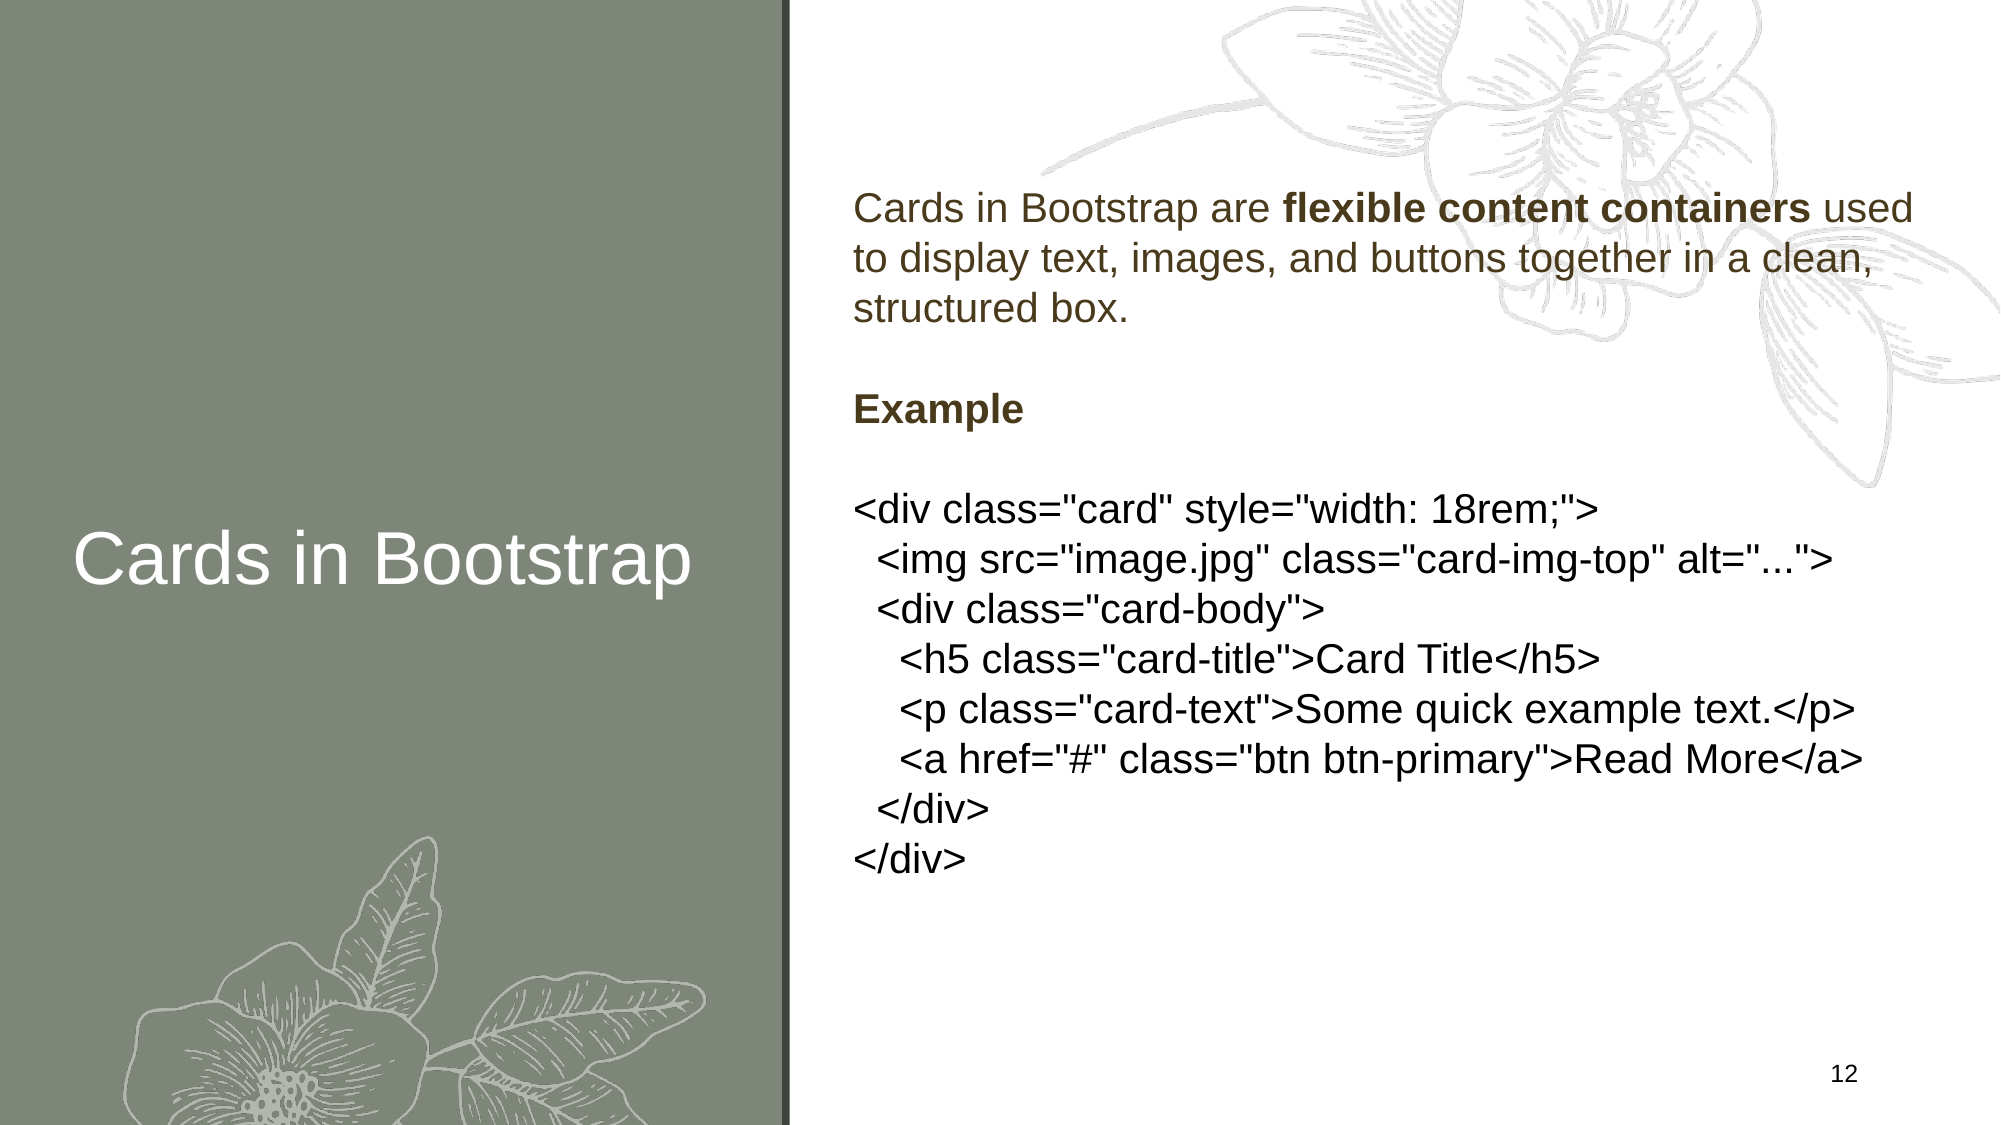

Cards in Bootstrap are flexible content containers used to display text, images, and buttons together in a clean, structured box.
Example

<div class="card" style="width: 18rem;">
  <img src="image.jpg" class="card-img-top" alt="...">
  <div class="card-body">
    <h5 class="card-title">Card Title</h5>
    <p class="card-text">Some quick example text.</p>
    <a href="#" class="btn btn-primary">Read More</a>
  </div>
</div>

# Cards in Bootstrap
12